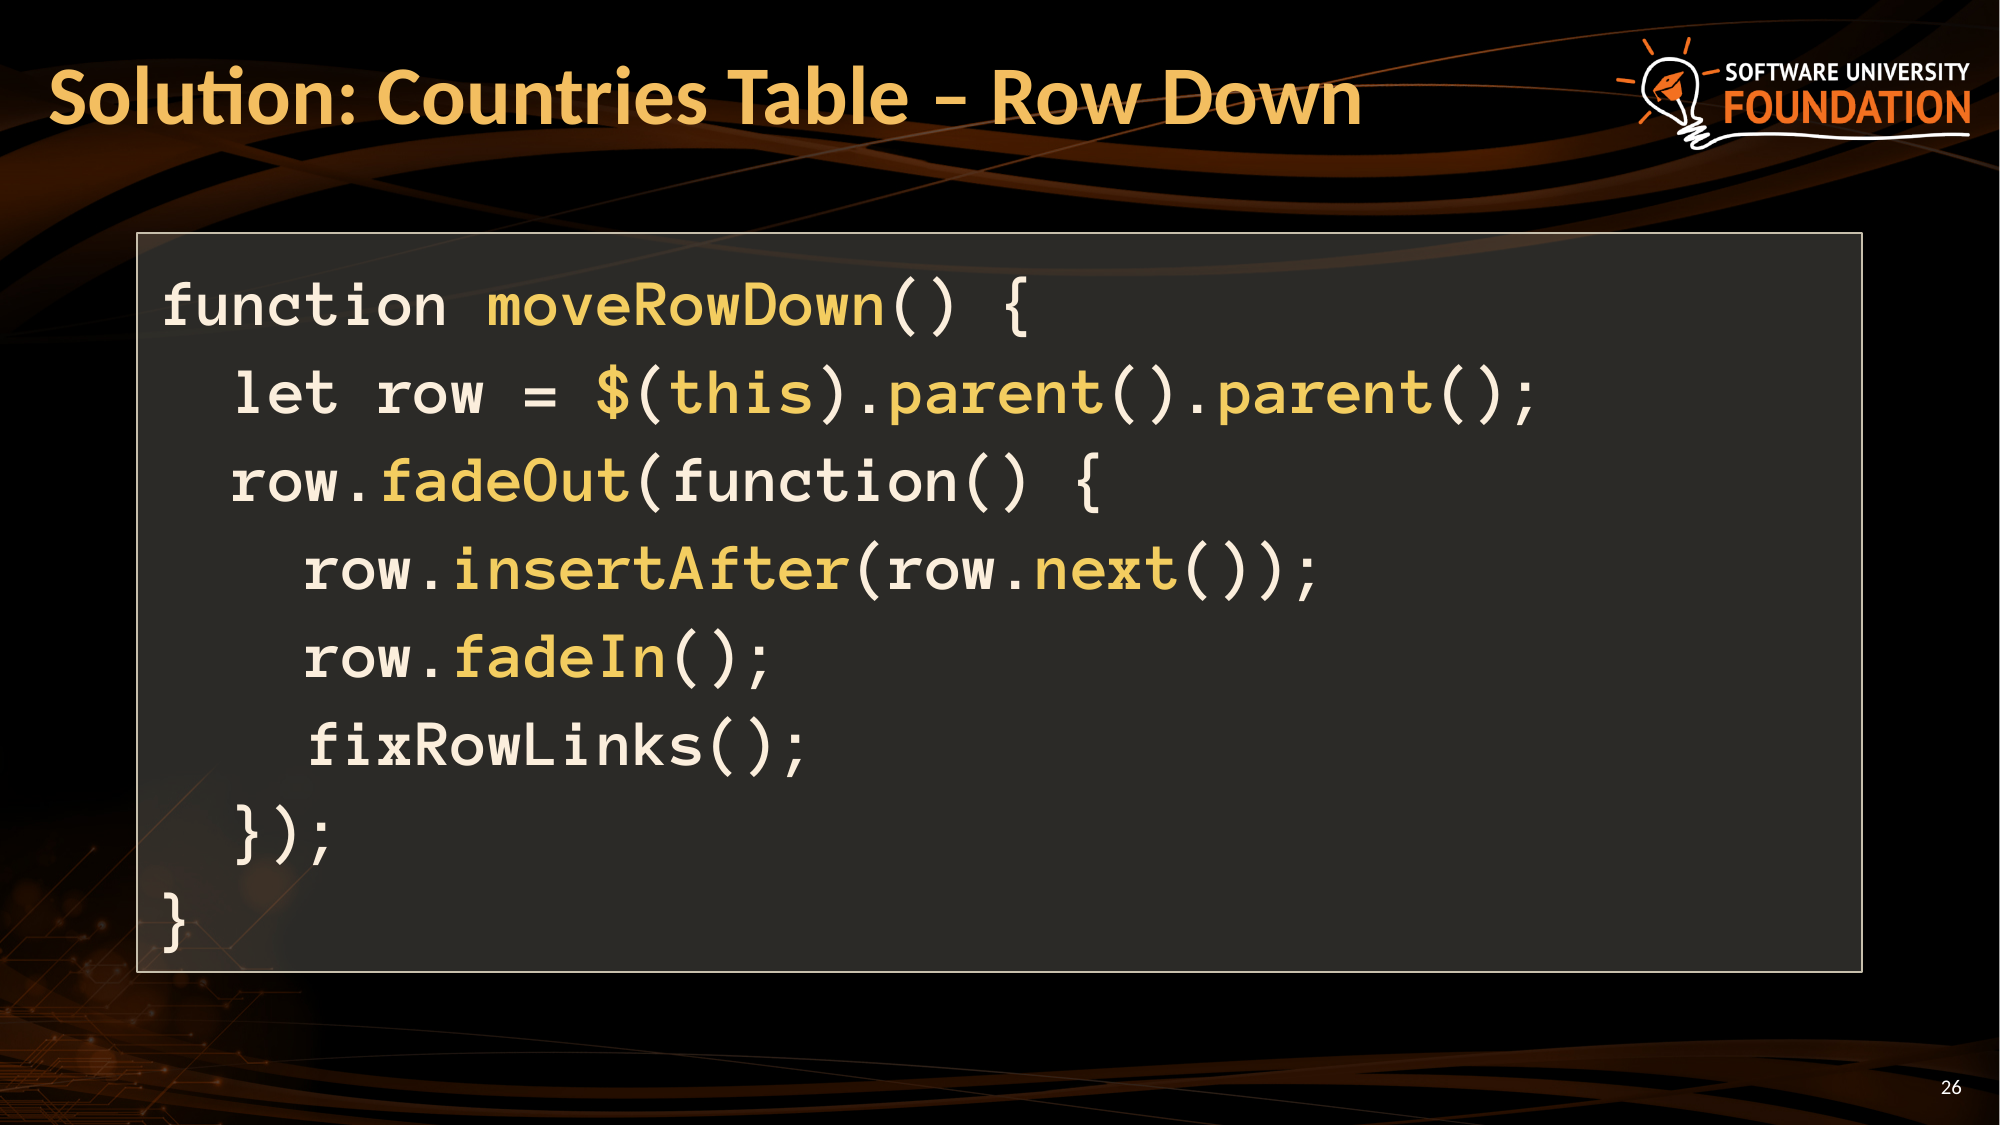

# Solution: Countries Table – Row Down
function moveRowDown() {
  let row = $(this).parent().parent();
  row.fadeOut(function() {
    row.insertAfter(row.next());
    row.fadeIn();
    fixRowLinks();
  });
}
26